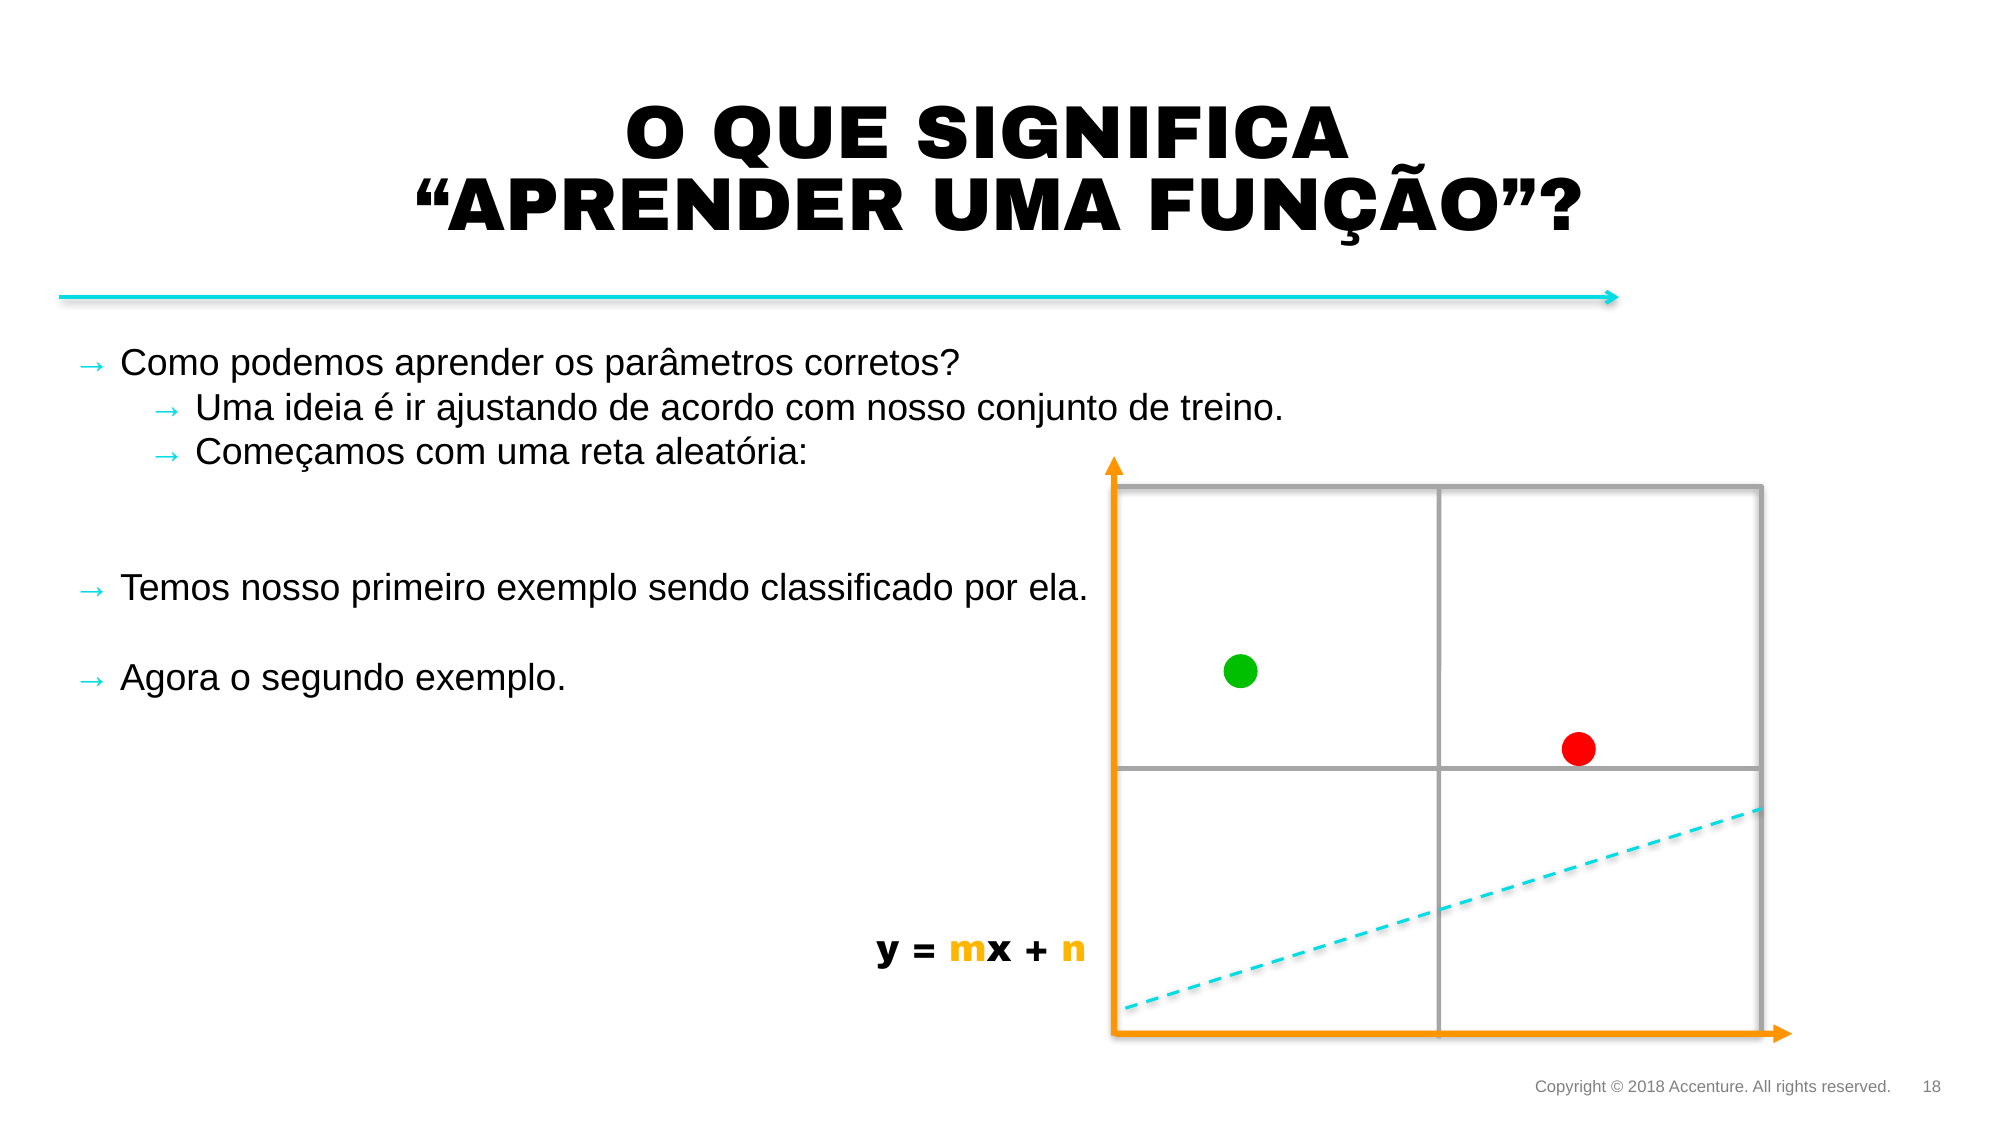

# O que significa “aprender uma função”?
Como podemos aprender os parâmetros corretos?
Uma ideia é ir ajustando de acordo com nosso conjunto de treino.
Começamos com uma reta aleatória:

Temos nosso primeiro exemplo sendo classificado por ela.

Agora o segundo exemplo.

y = mx + n

Copyright © 2018 Accenture. All rights reserved.
18